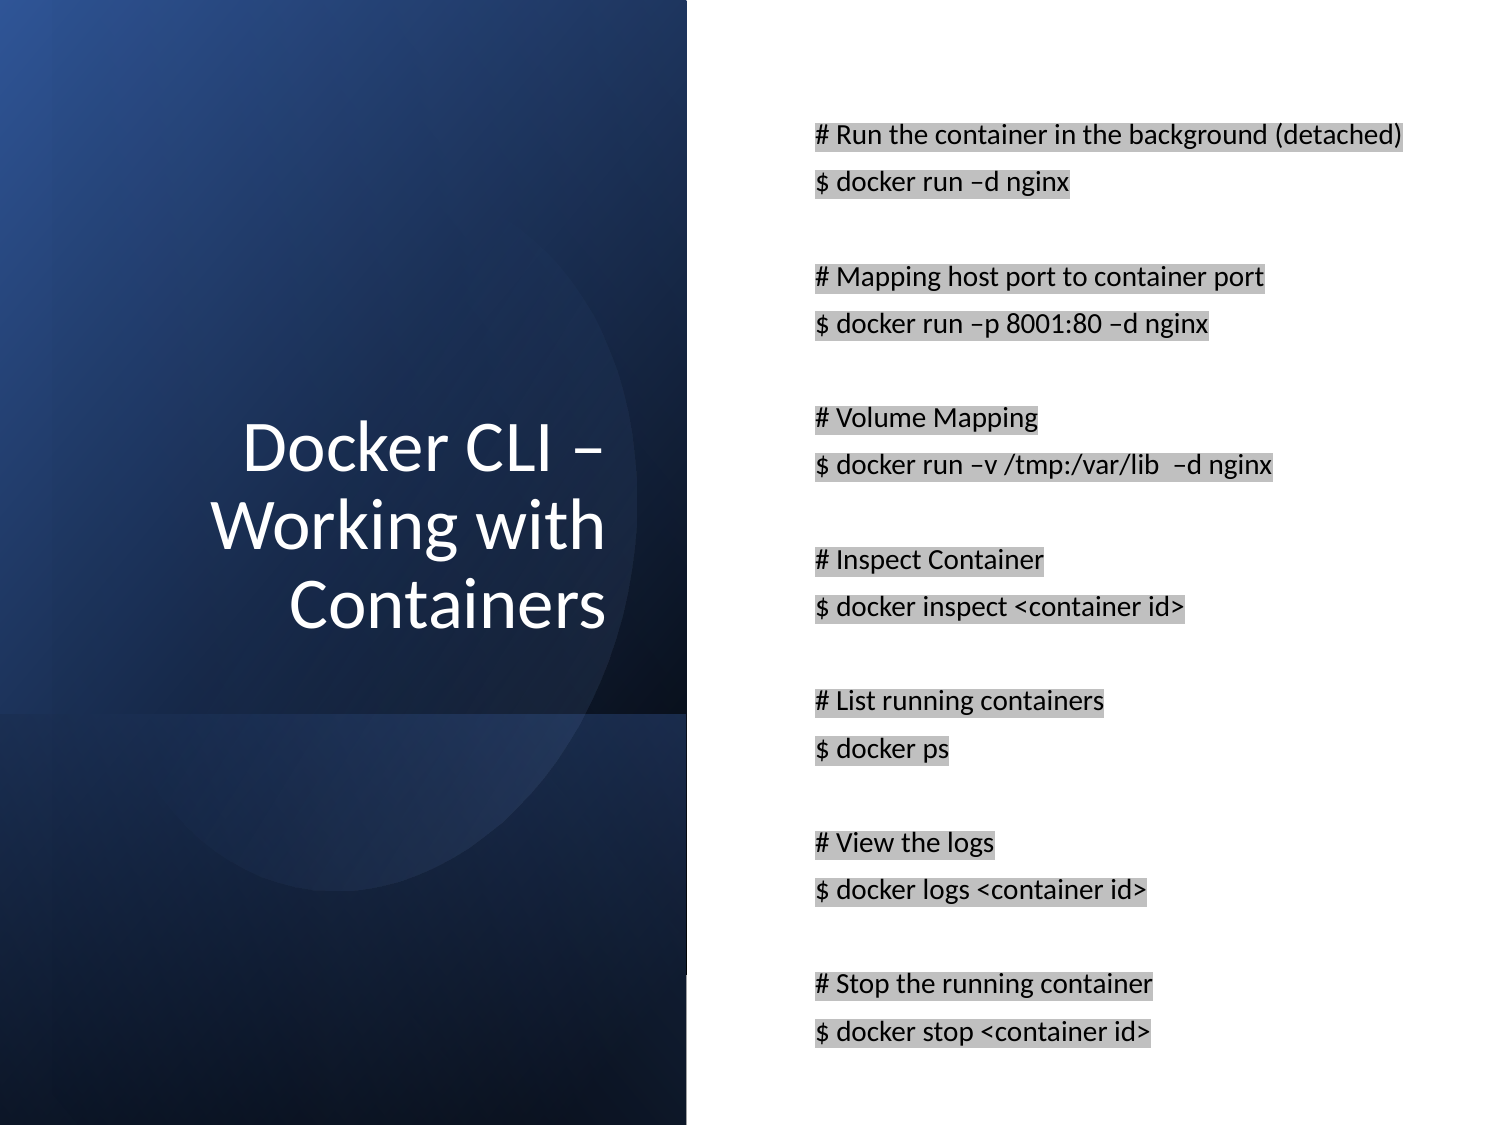

# Docker CLI – Working with Containers
# Run the container in the background (detached)
$ docker run –d nginx

# Mapping host port to container port
$ docker run –p 8001:80 –d nginx

# Volume Mapping
$ docker run –v /tmp:/var/lib  –d nginx

# Inspect Container
$ docker inspect <container id>

# List running containers
$ docker ps

# View the logs
$ docker logs <container id>

# Stop the running container
$ docker stop <container id>